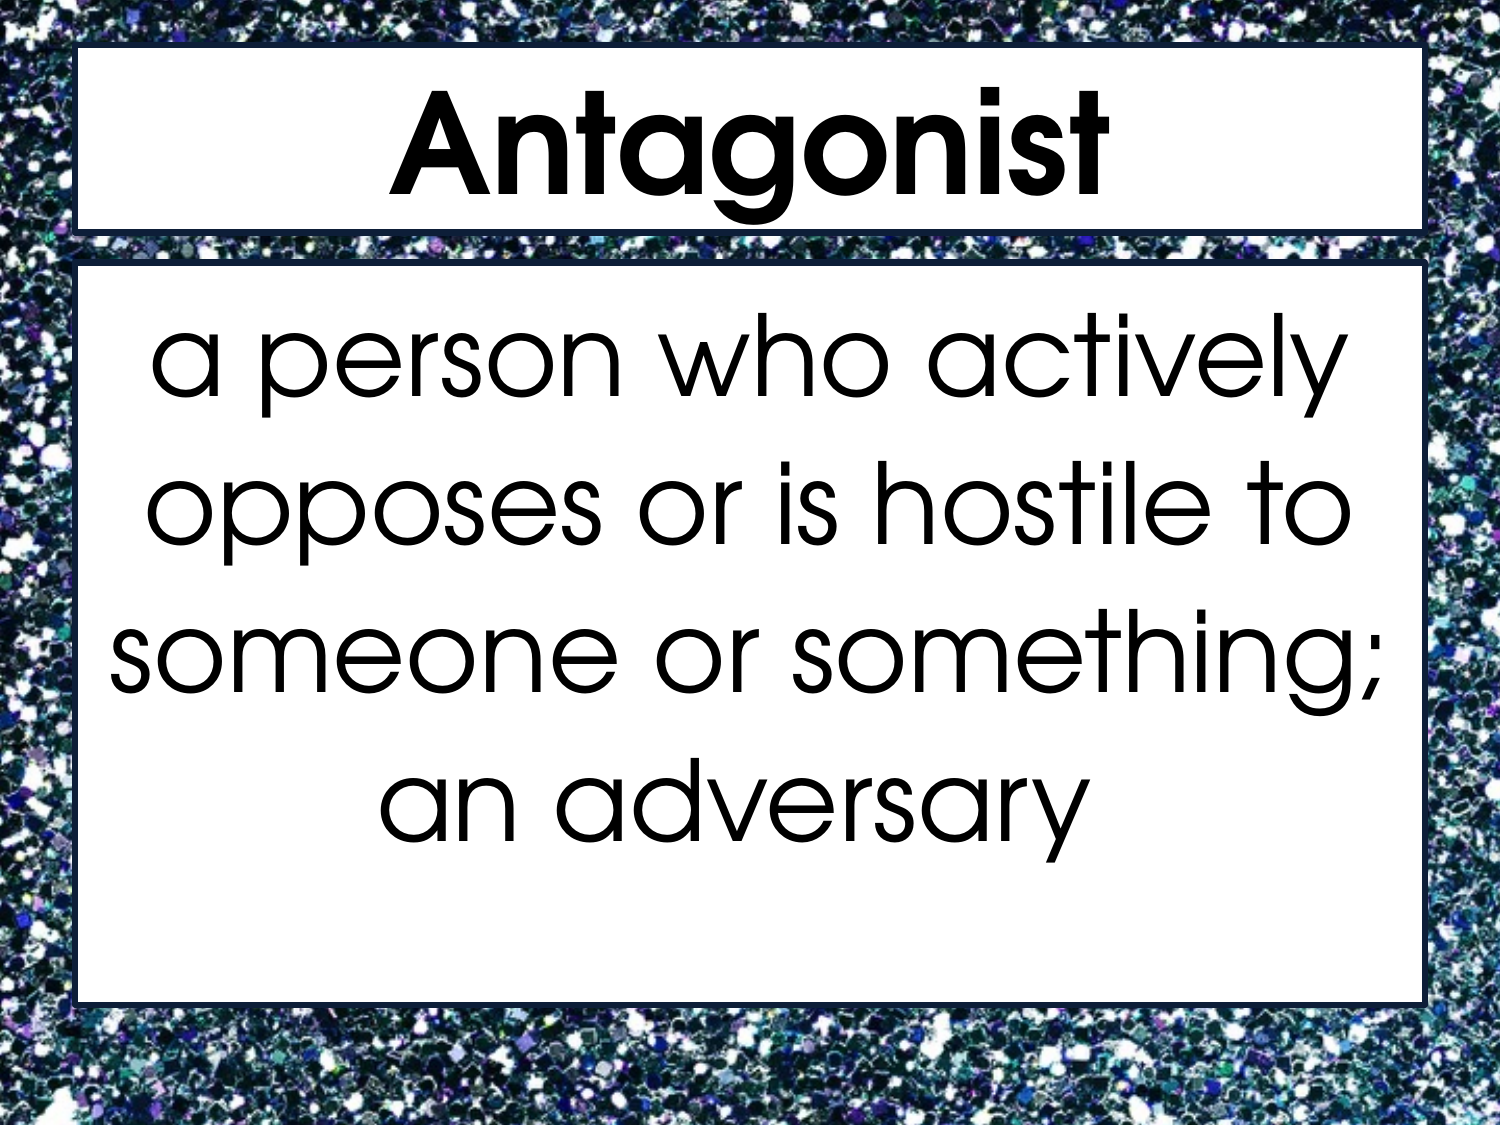

# Antagonist
a person who actively opposes or is hostile to someone or something; an adversary